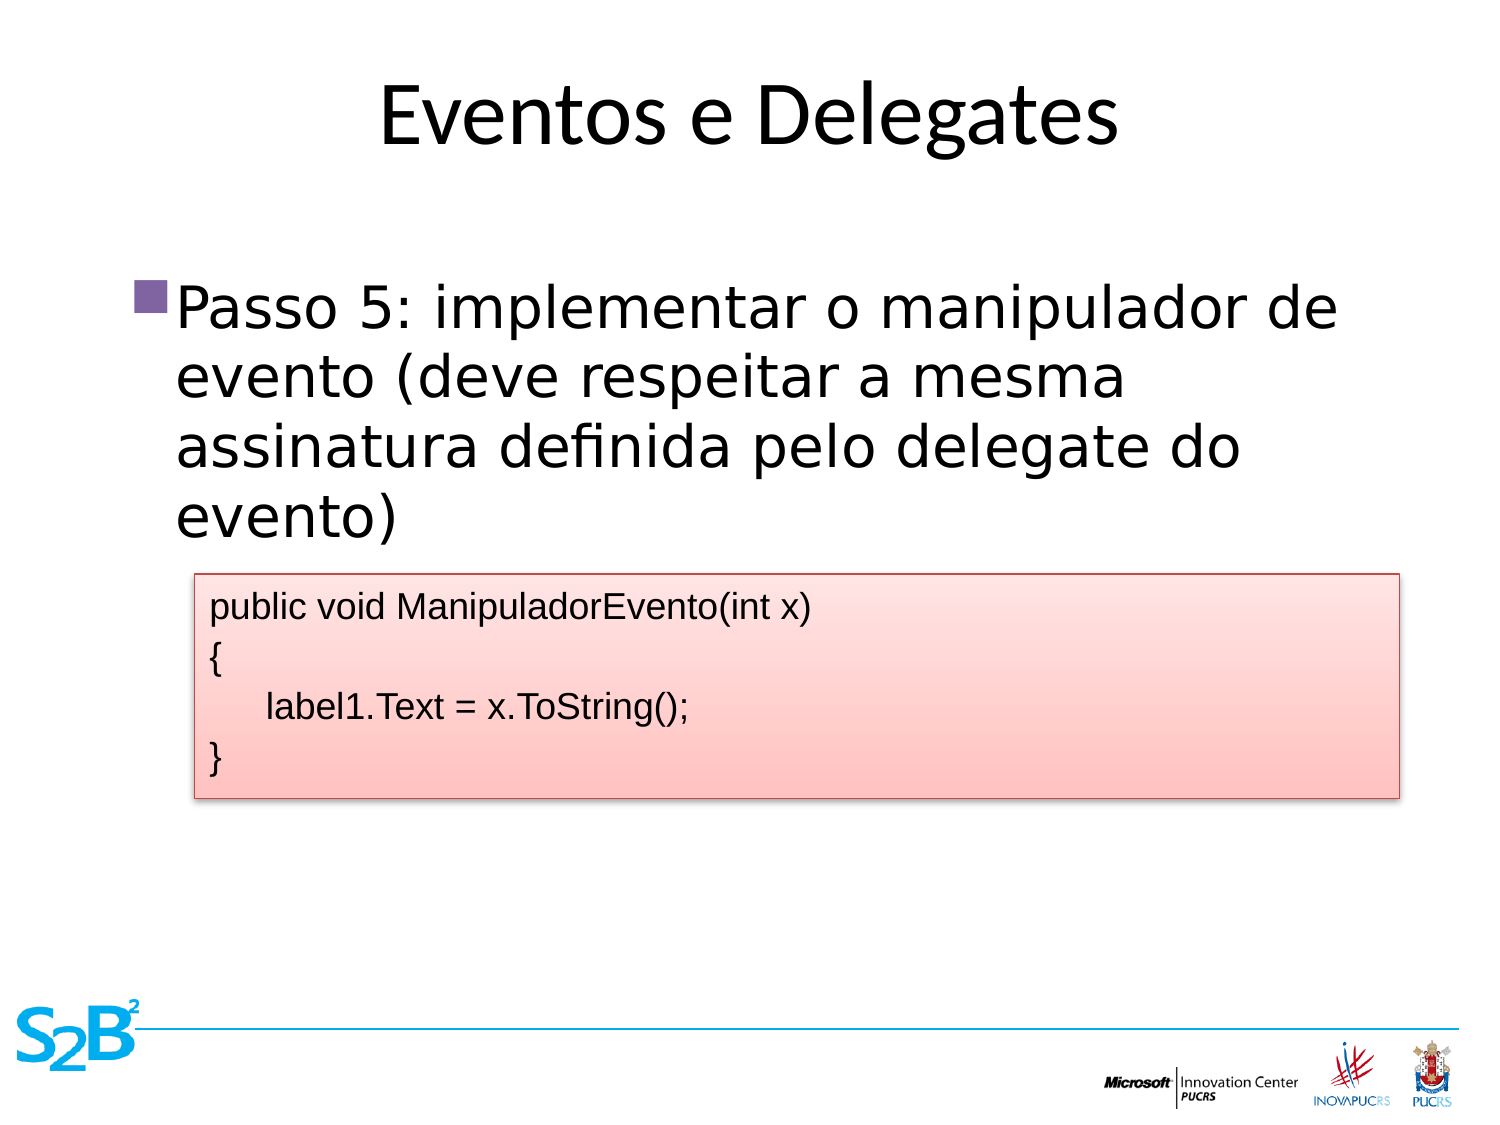

# Eventos e Delegates
Passo 5: implementar o manipulador de evento (deve respeitar a mesma assinatura definida pelo delegate do evento)
public void ManipuladorEvento(int x)
{
	label1.Text = x.ToString();
}